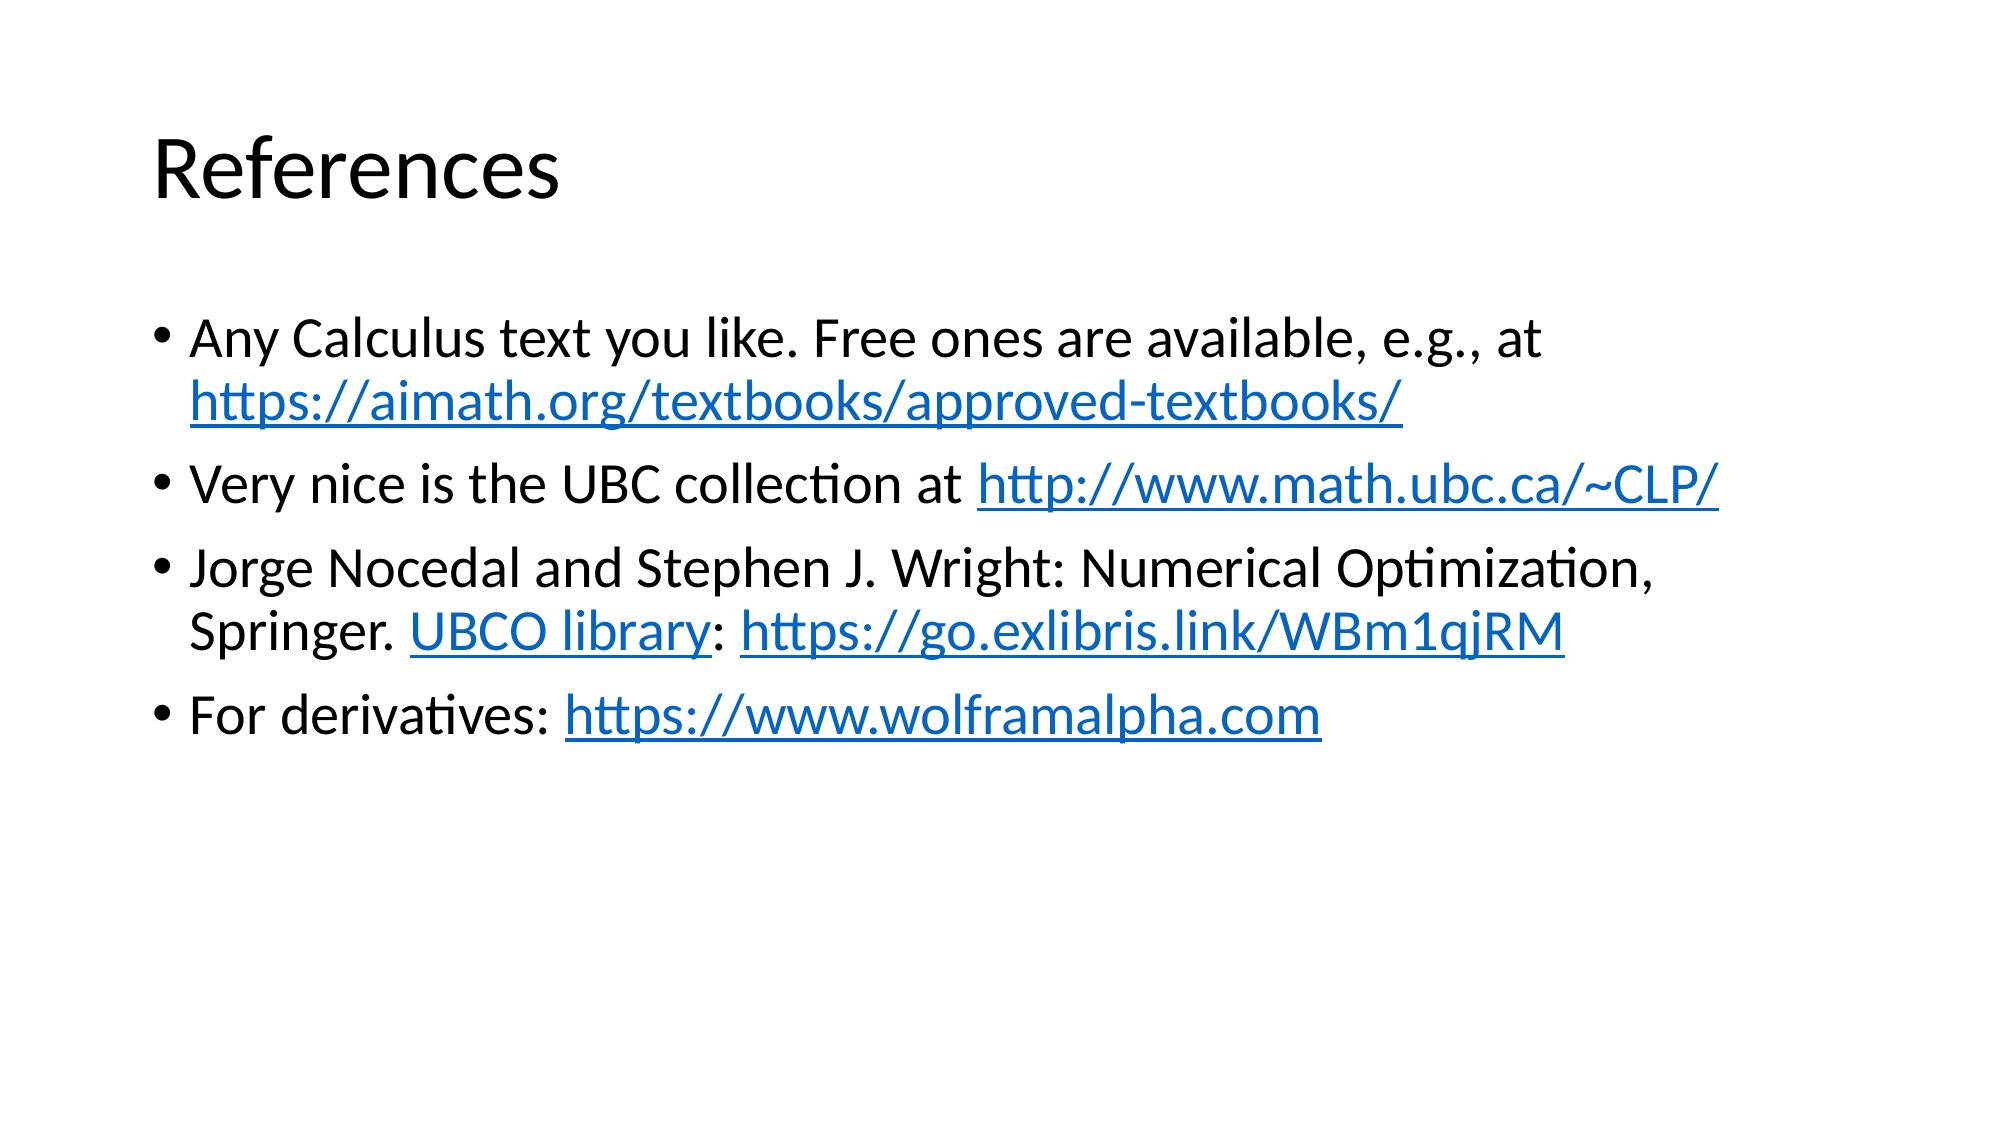

# References
Any Calculus text you like. Free ones are available, e.g., at https://aimath.org/textbooks/approved-textbooks/
Very nice is the UBC collection at http://www.math.ubc.ca/~CLP/
Jorge Nocedal and Stephen J. Wright: Numerical Optimization, Springer. UBCO library: https://go.exlibris.link/WBm1qjRM
For derivatives: https://www.wolframalpha.com